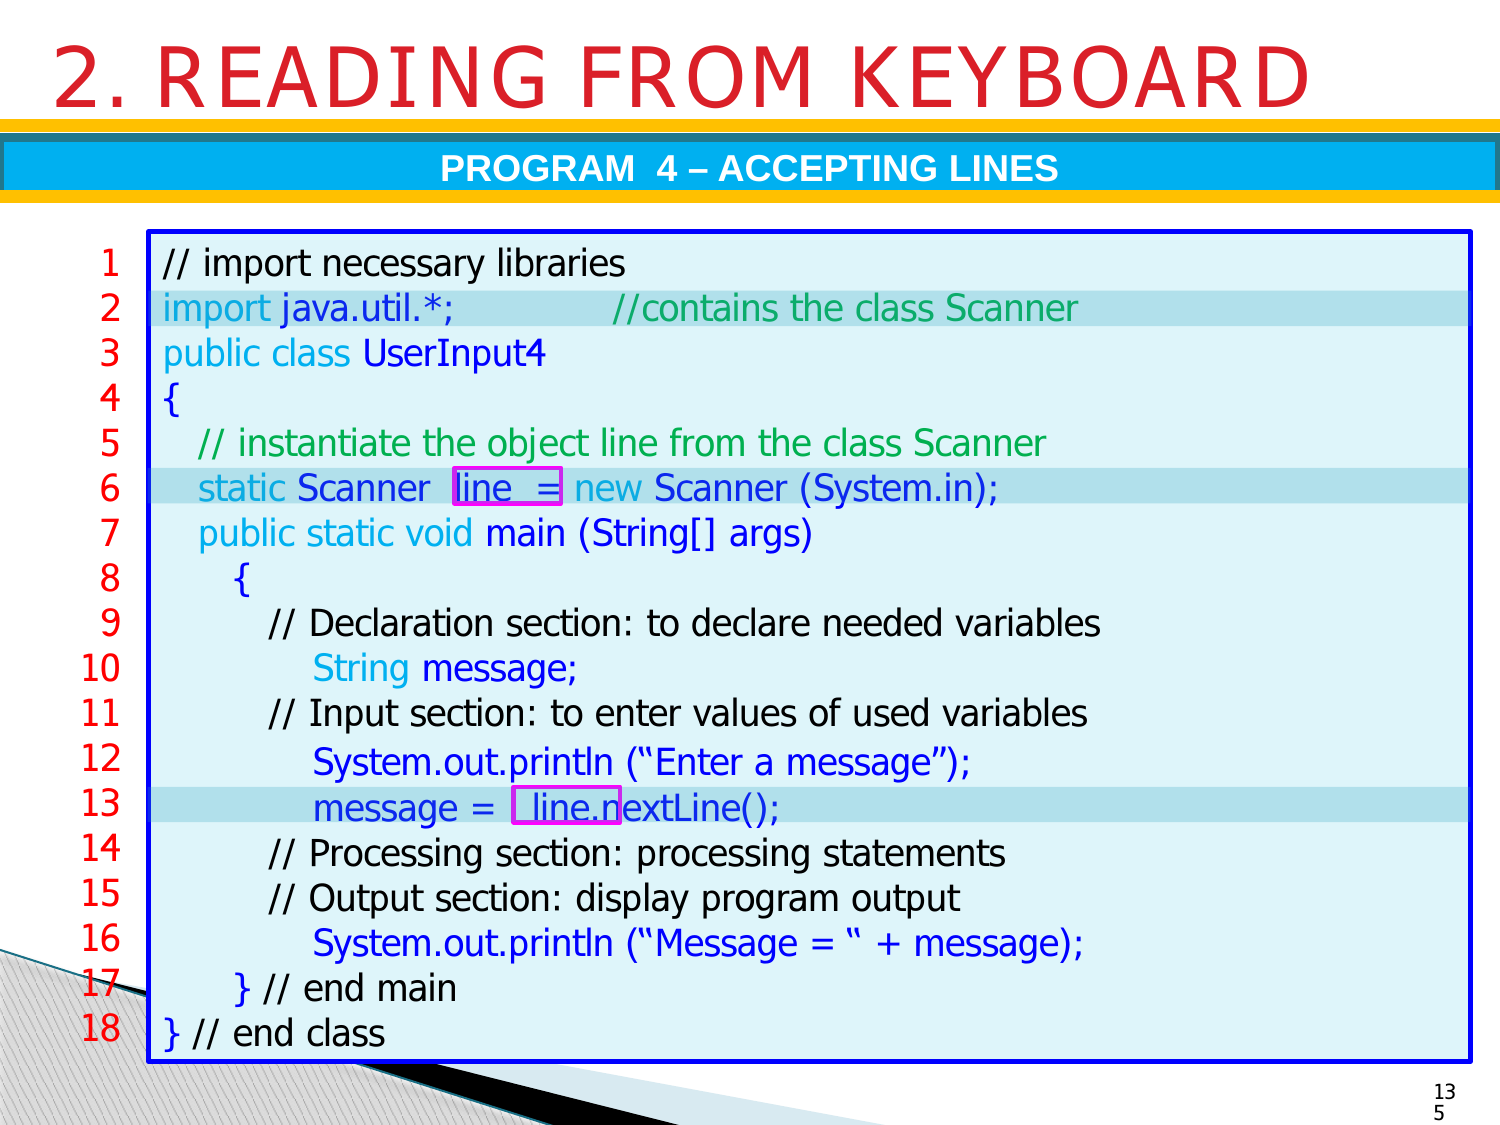

# 2. READING FROM KEYBOARD
PROGRAM  4 – ACCEPTING LINES
1
2
3
4
5
6
7
8
9
10
11
12
13
14
15
16
17
18
// import necessary libraries
import java.util.*;		//contains the class Scanner
public class UserInput4
{
   // instantiate the object line from the class Scanner
   static Scanner  line  = new Scanner (System.in);
   public static void main (String[] args)
      {
         // Declaration section: to declare needed variables
	String message;
         // Input section: to enter values of used variables
	System.out.println (“Enter a message”);
	message =   line.nextLine();
         // Processing section: processing statements
         // Output section: display program output
	System.out.println (“Message = “ + message);
      } // end main
} // end class

135